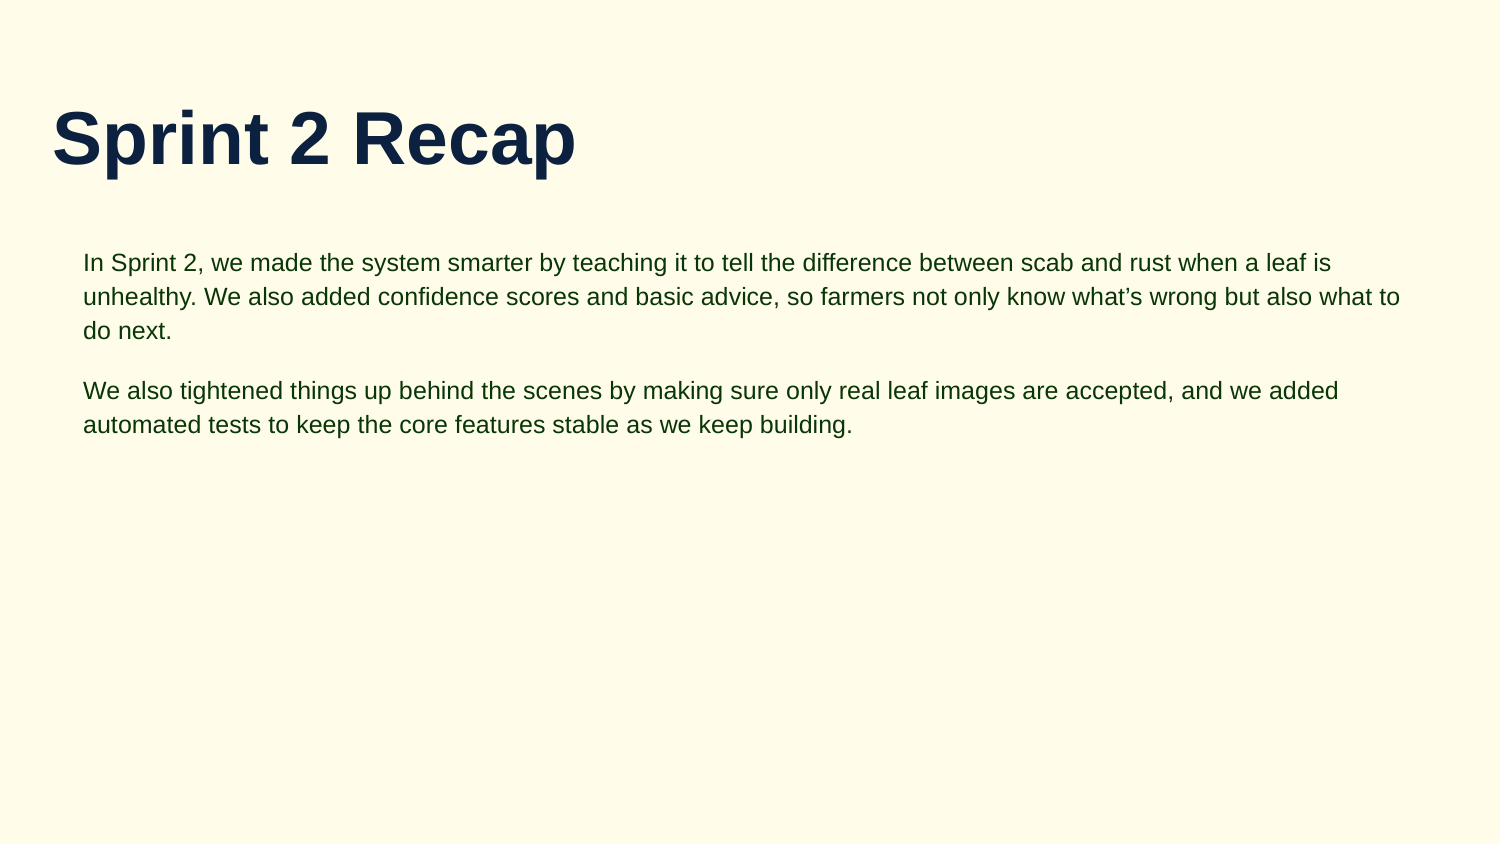

29
Sprint 2 Recap
In Sprint 2, we made the system smarter by teaching it to tell the difference between scab and rust when a leaf is unhealthy. We also added confidence scores and basic advice, so farmers not only know what’s wrong but also what to do next.
We also tightened things up behind the scenes by making sure only real leaf images are accepted, and we added automated tests to keep the core features stable as we keep building.